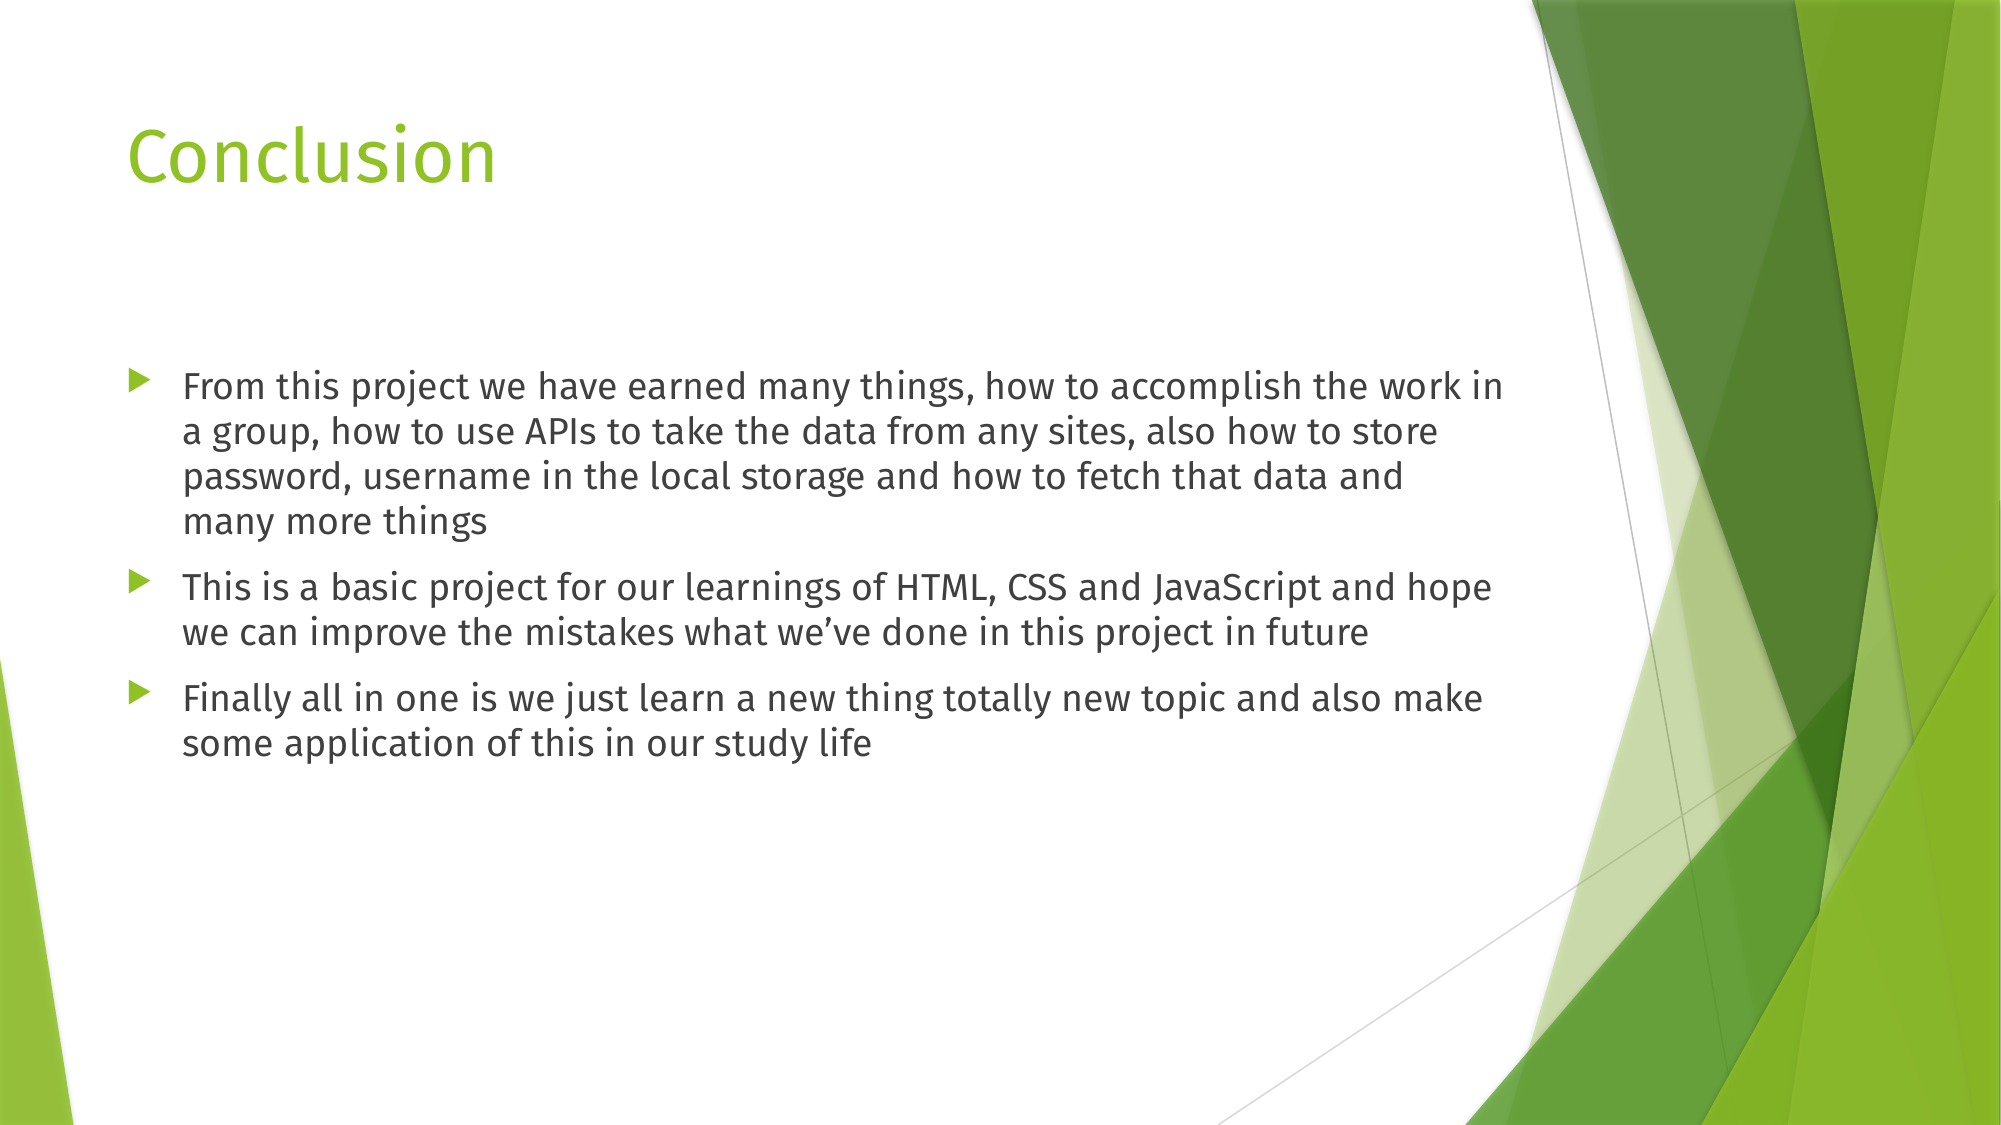

# Conclusion
From this project we have earned many things, how to accomplish the work in a group, how to use APIs to take the data from any sites, also how to store password, username in the local storage and how to fetch that data and many more things
This is a basic project for our learnings of HTML, CSS and JavaScript and hope we can improve the mistakes what we’ve done in this project in future
Finally all in one is we just learn a new thing totally new topic and also make some application of this in our study life